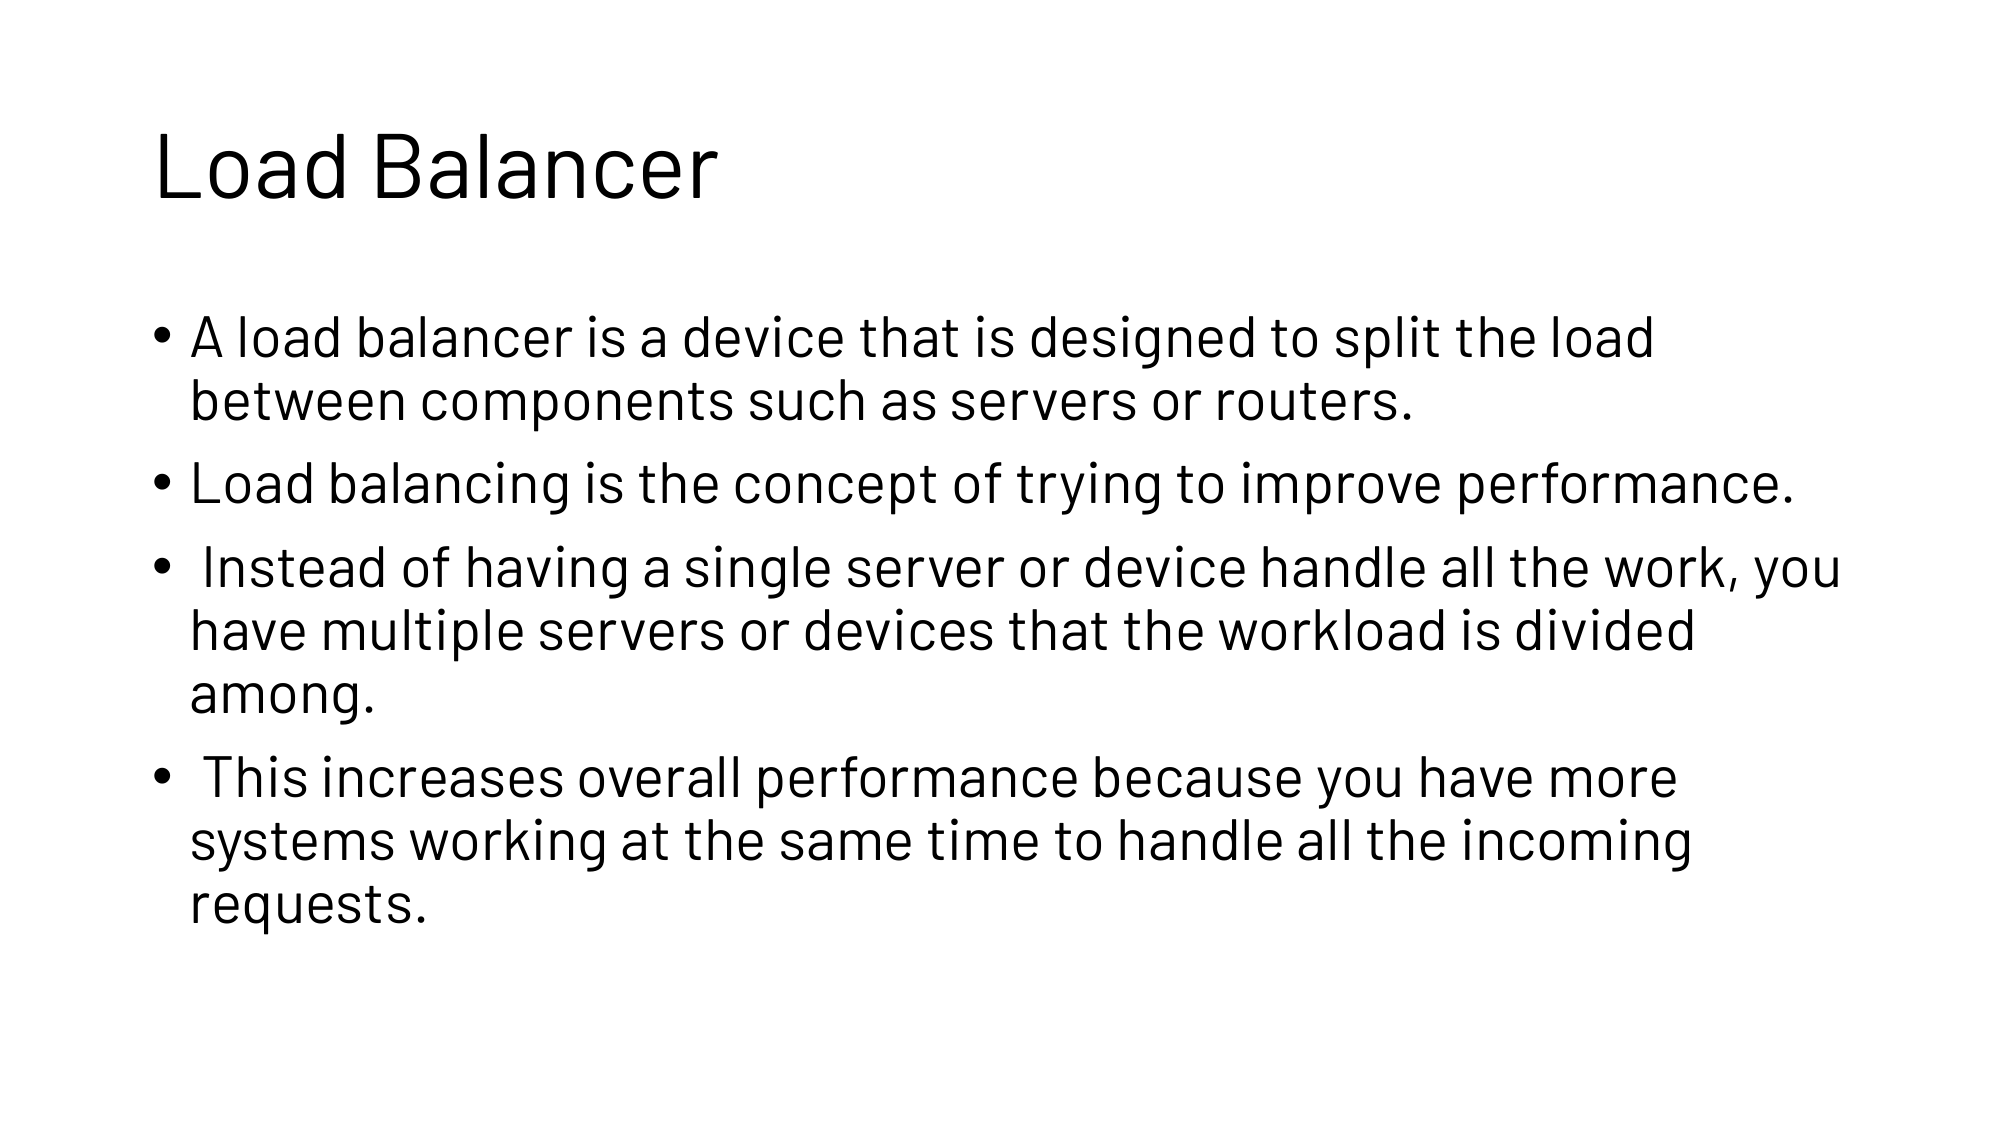

# Load Balancer
A load balancer is a device that is designed to split the load between components such as servers or routers.
Load balancing is the concept of trying to improve performance.
 Instead of having a single server or device handle all the work, you have multiple servers or devices that the workload is divided among.
 This increases overall performance because you have more systems working at the same time to handle all the incoming requests.